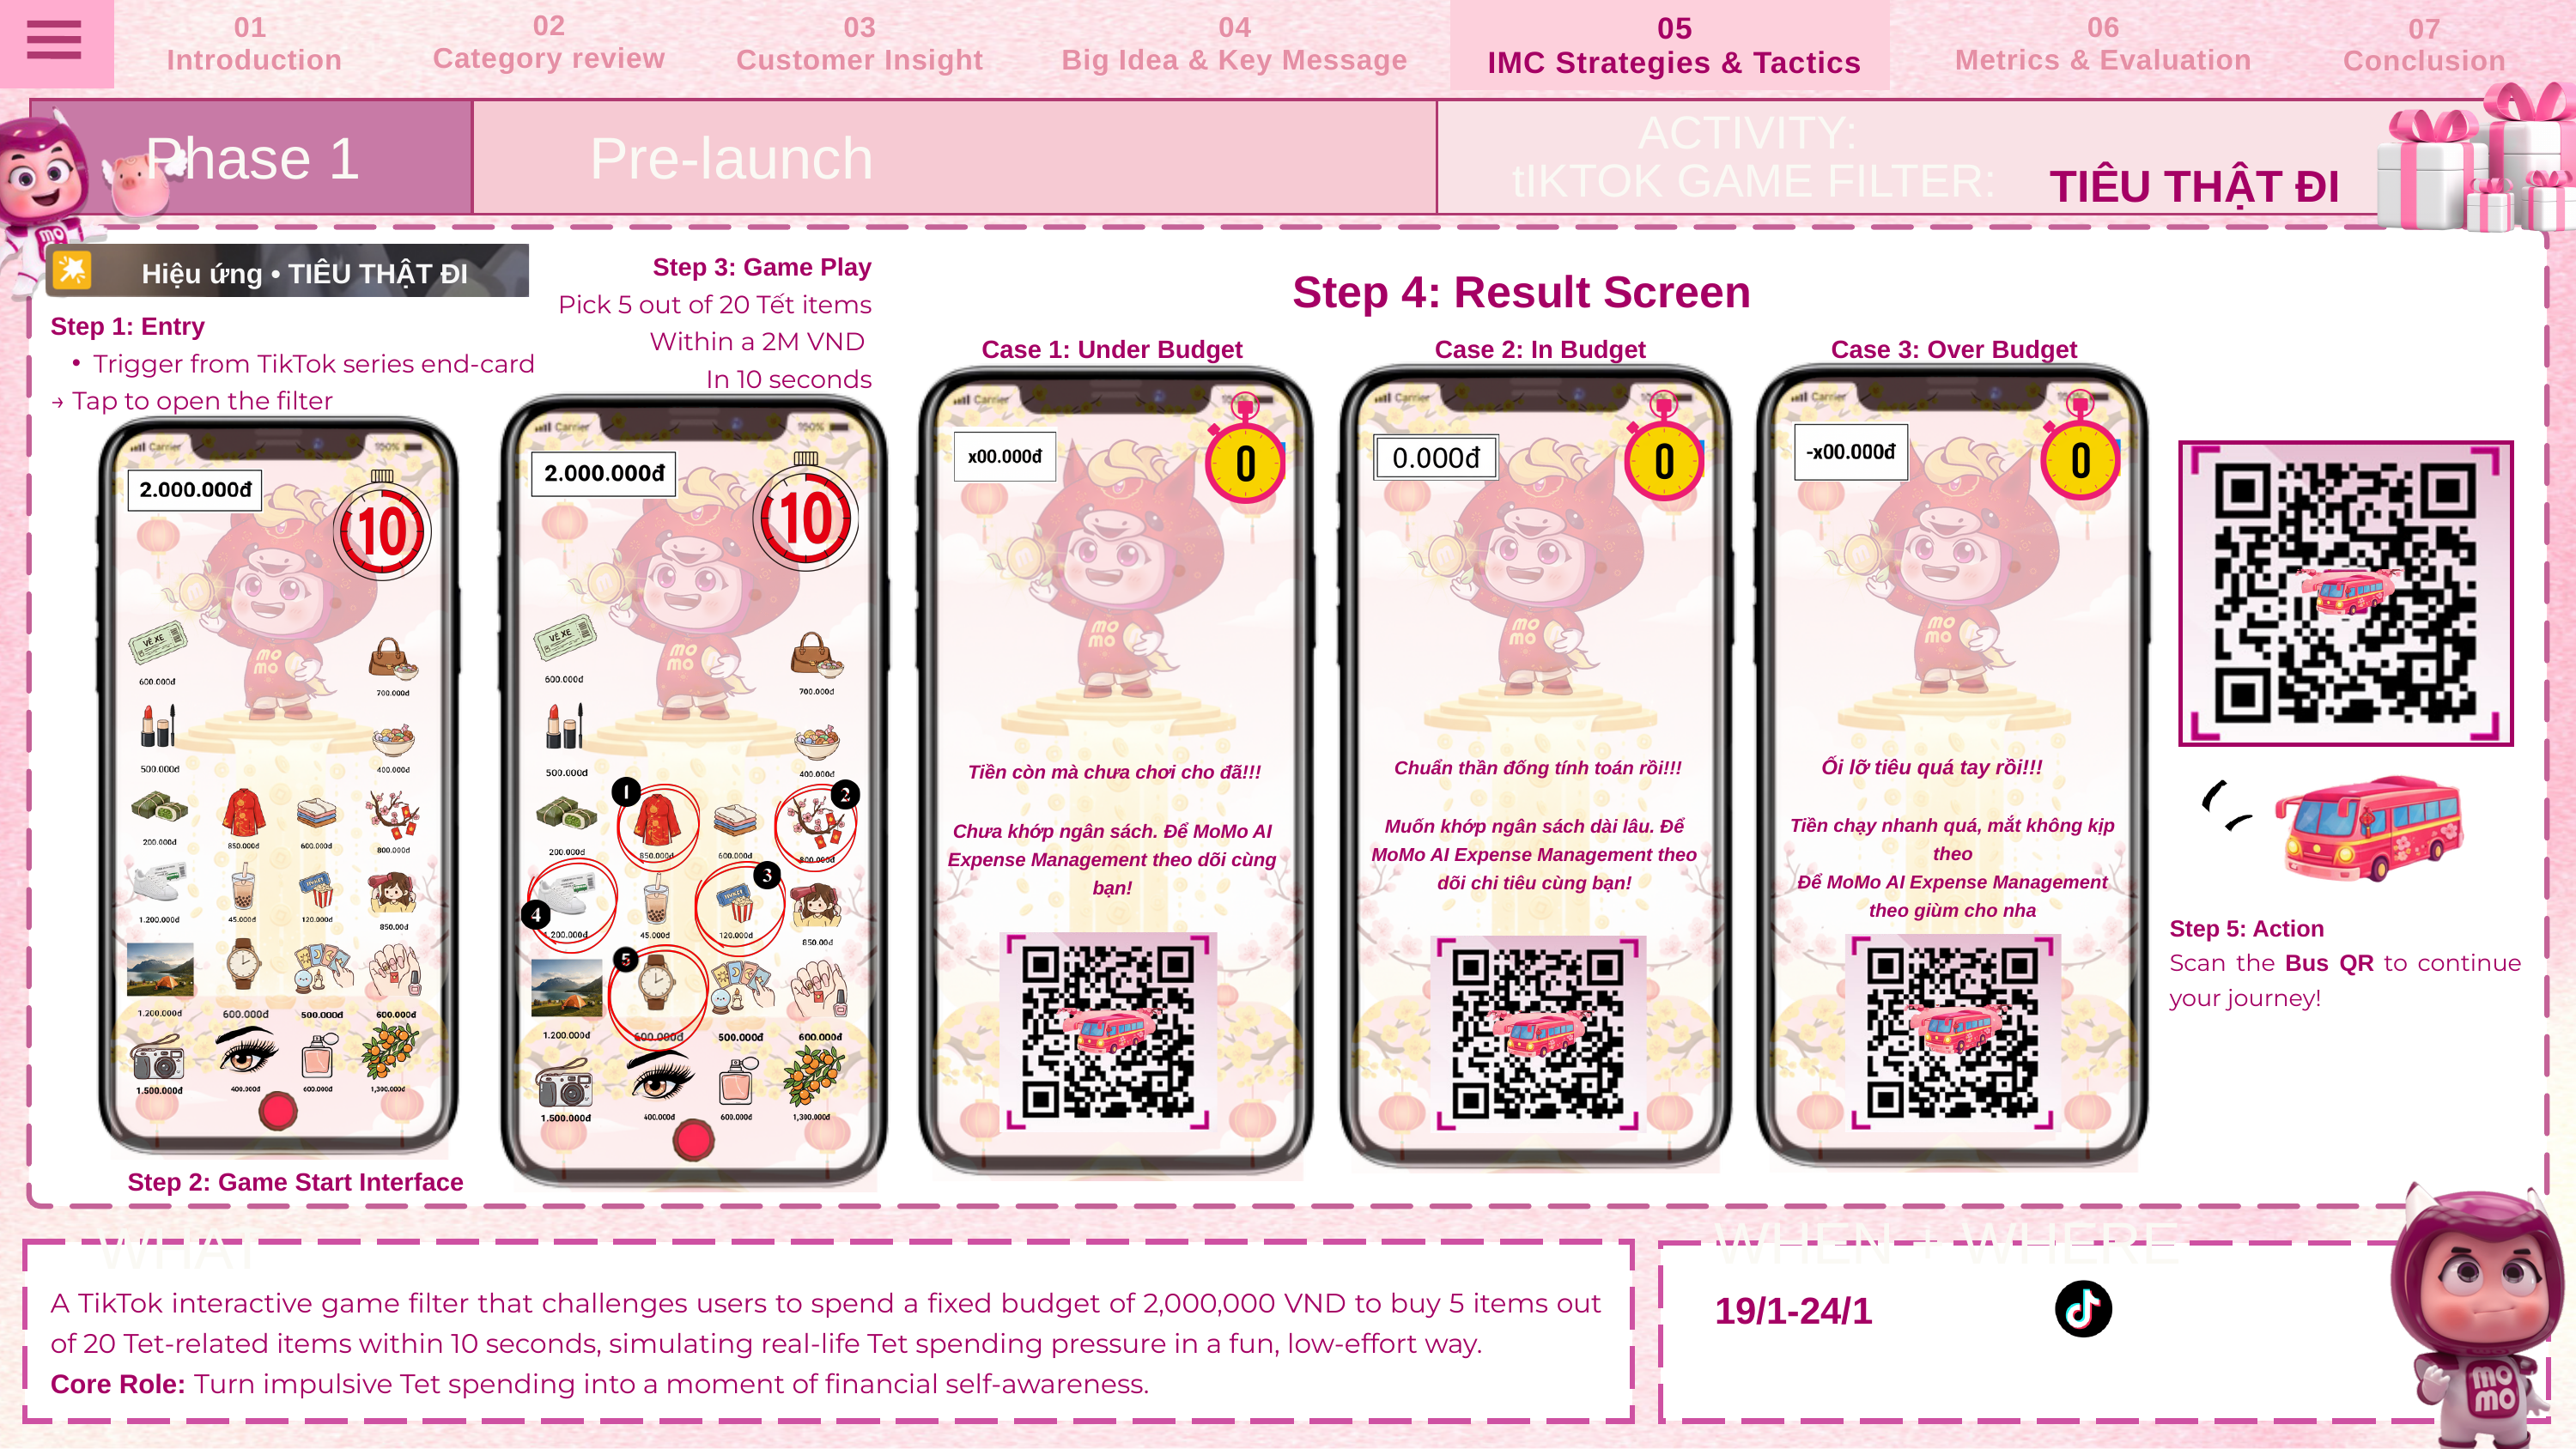

02
Category review
03
Customer Insight
05
IMC Strategies & Tactics
06
Metrics & Evaluation
04
Big Idea & Key Message
07
Conclusion
01
Introduction

ACTIVITY:
tIKTOK GAME FILTER:
Phase 1
Pre-launch
TIÊU THẬT ĐI

Step 3: Game Play
Pick 5 out of 20 Tết items
Within a 2M VND
In 10 seconds

Step 4: Result Screen
Hiệu ứng • TIÊU THẬT ĐI
Step 1: Entry
Trigger from TikTok series end-card
→ Tap to open the filter
Case 1: Under Budget
Case 2: In Budget
Case 3: Over Budget

Ối lỡ tiêu quá tay rồi!!!
Chuẩn thần đống tính toán rồi!!!
Tiền còn mà chưa chơi cho đã!!!

Tiền chạy nhanh quá, mắt không kịp theo
Để MoMo AI Expense Management theo giùm cho nha
Muốn khớp ngân sách dài lâu. Để MoMo AI Expense Management theo dõi chi tiêu cùng bạn!
Chưa khớp ngân sách. Để MoMo AI Expense Management theo dõi cùng bạn!

Step 5: Action
Scan the Bus QR to continue your journey!

Step 2: Game Start Interface

WHEN + WHERE
WHAT

A TikTok interactive game filter that challenges users to spend a fixed budget of 2,000,000 VND to buy 5 items out of 20 Tet-related items within 10 seconds, simulating real-life Tet spending pressure in a fun, low-effort way.
Core Role: Turn impulsive Tet spending into a moment of financial self-awareness.

19/1-24/1